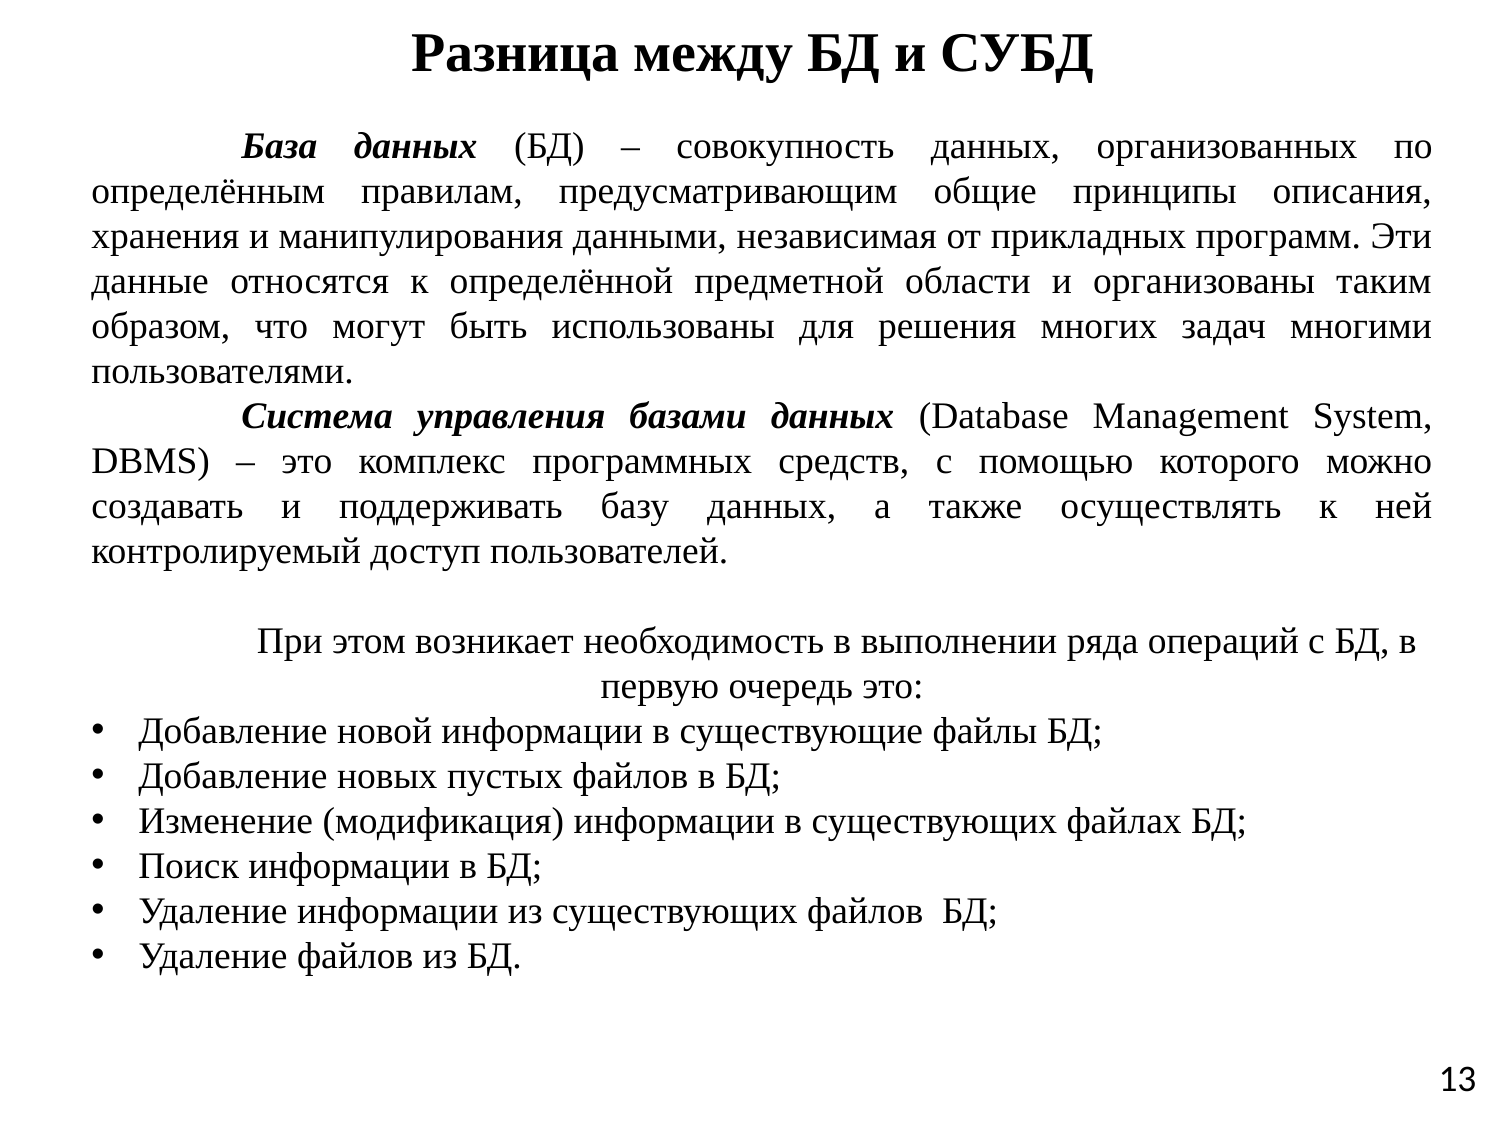

# Разница между БД и СУБД
	База данных (БД) – совокупность данных, организованных по определённым правилам, предусматривающим общие принципы описания, хранения и манипулирования данными, независимая от прикладных программ. Эти данные относятся к определённой предметной области и организованы таким образом, что могут быть использованы для решения многих задач многими пользователями.
	Система управления базами данных (Database Management System, DBMS) – это комплекс программных средств, с помощью которого можно создавать и поддерживать базу данных, а также осуществлять к ней контролируемый доступ пользователей.

	При этом возникает необходимость в выполнении ряда операций с БД, в первую очередь это:
Добавление новой информации в существующие файлы БД;
Добавление новых пустых файлов в БД;
Изменение (модификация) информации в существующих файлах БД;
Поиск информации в БД;
Удаление информации из существующих файлов  БД;
Удаление файлов из БД.
13